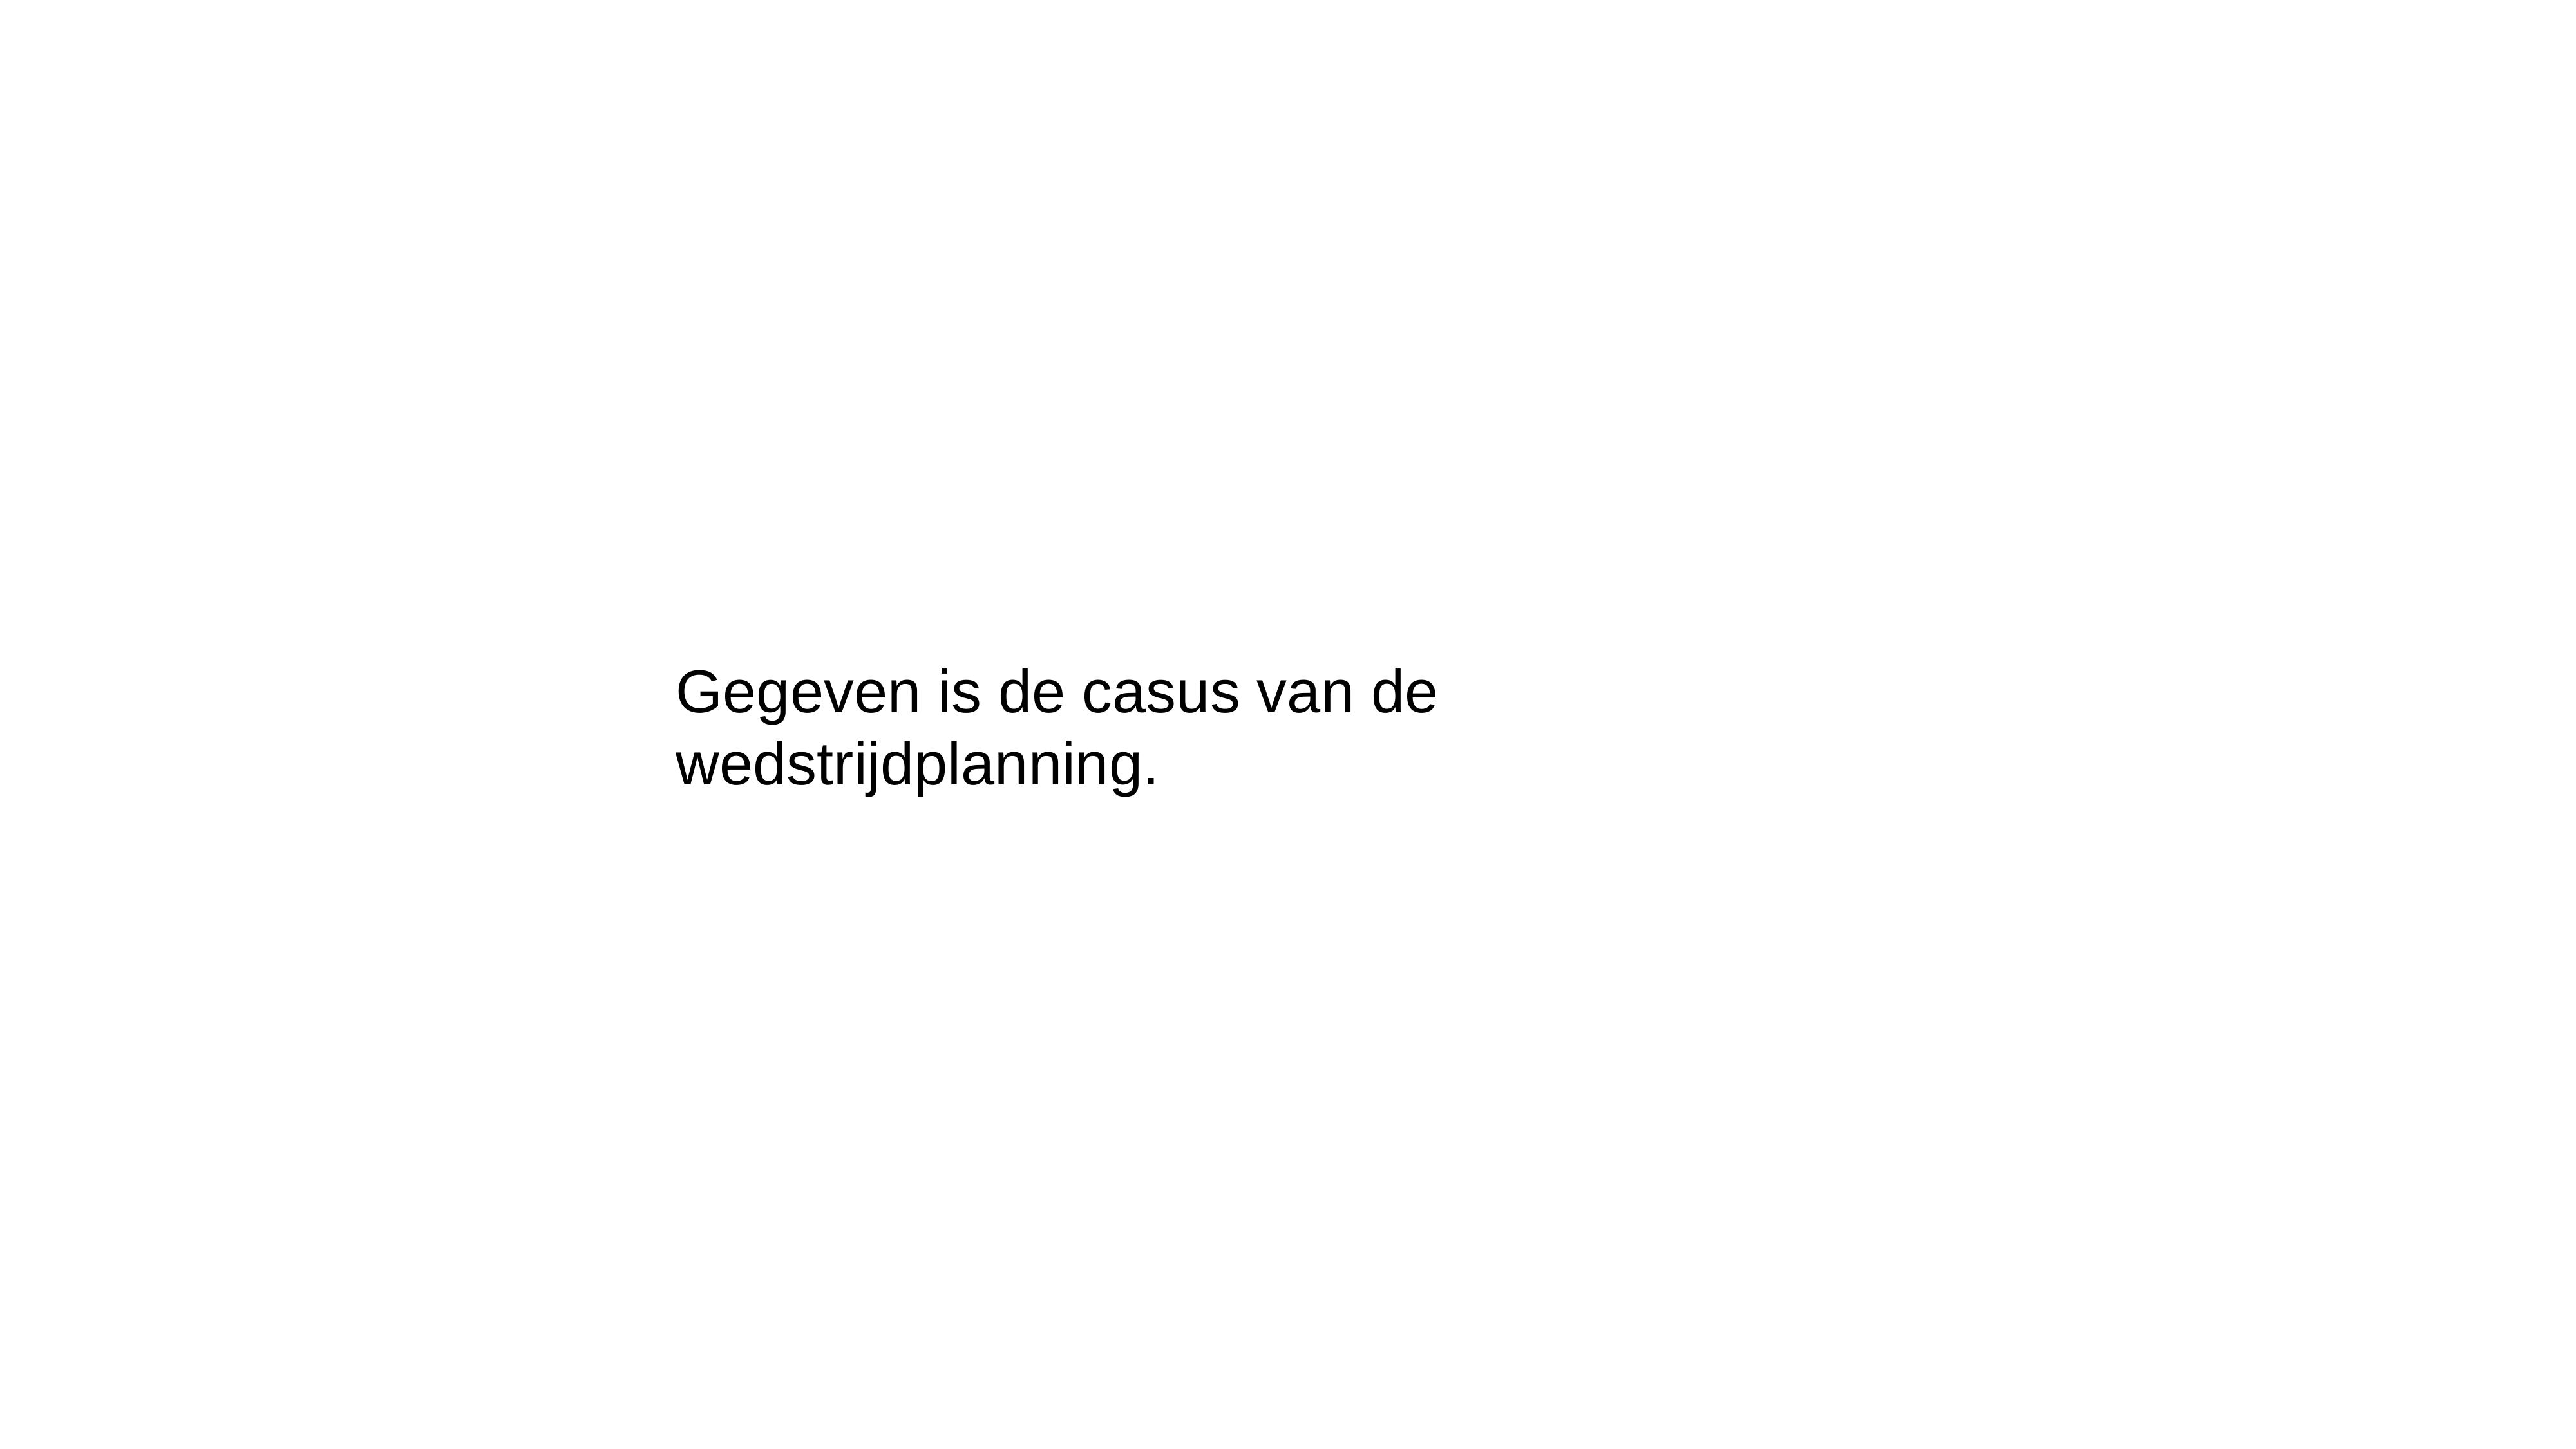

Gegeven is de casus van de wedstrijdplanning.